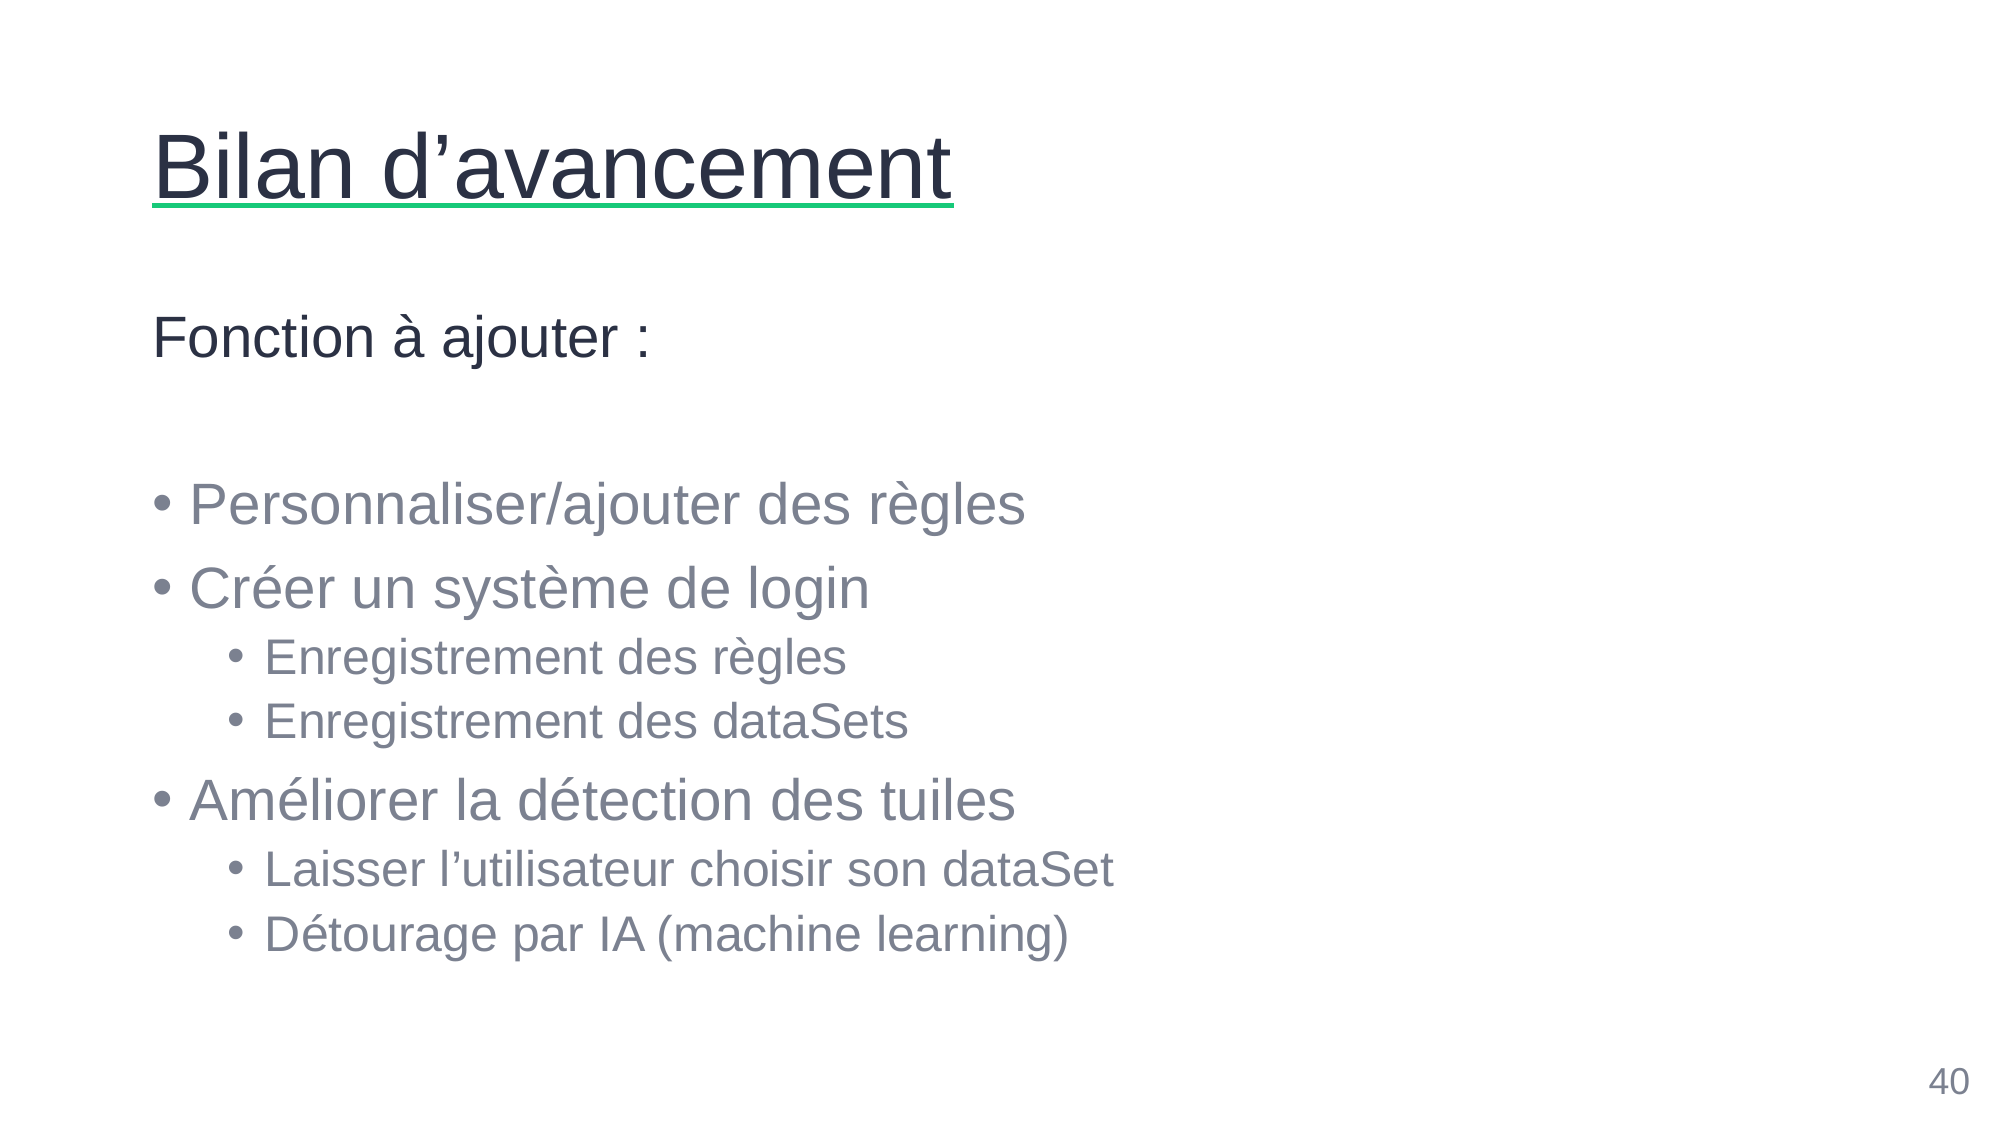

# Bilan d’avancement
Fonction à ajouter :

Personnaliser/ajouter des règles
Créer un système de login
Enregistrement des règles
Enregistrement des dataSets
Améliorer la détection des tuiles
Laisser l’utilisateur choisir son dataSet
Détourage par IA (machine learning)
40